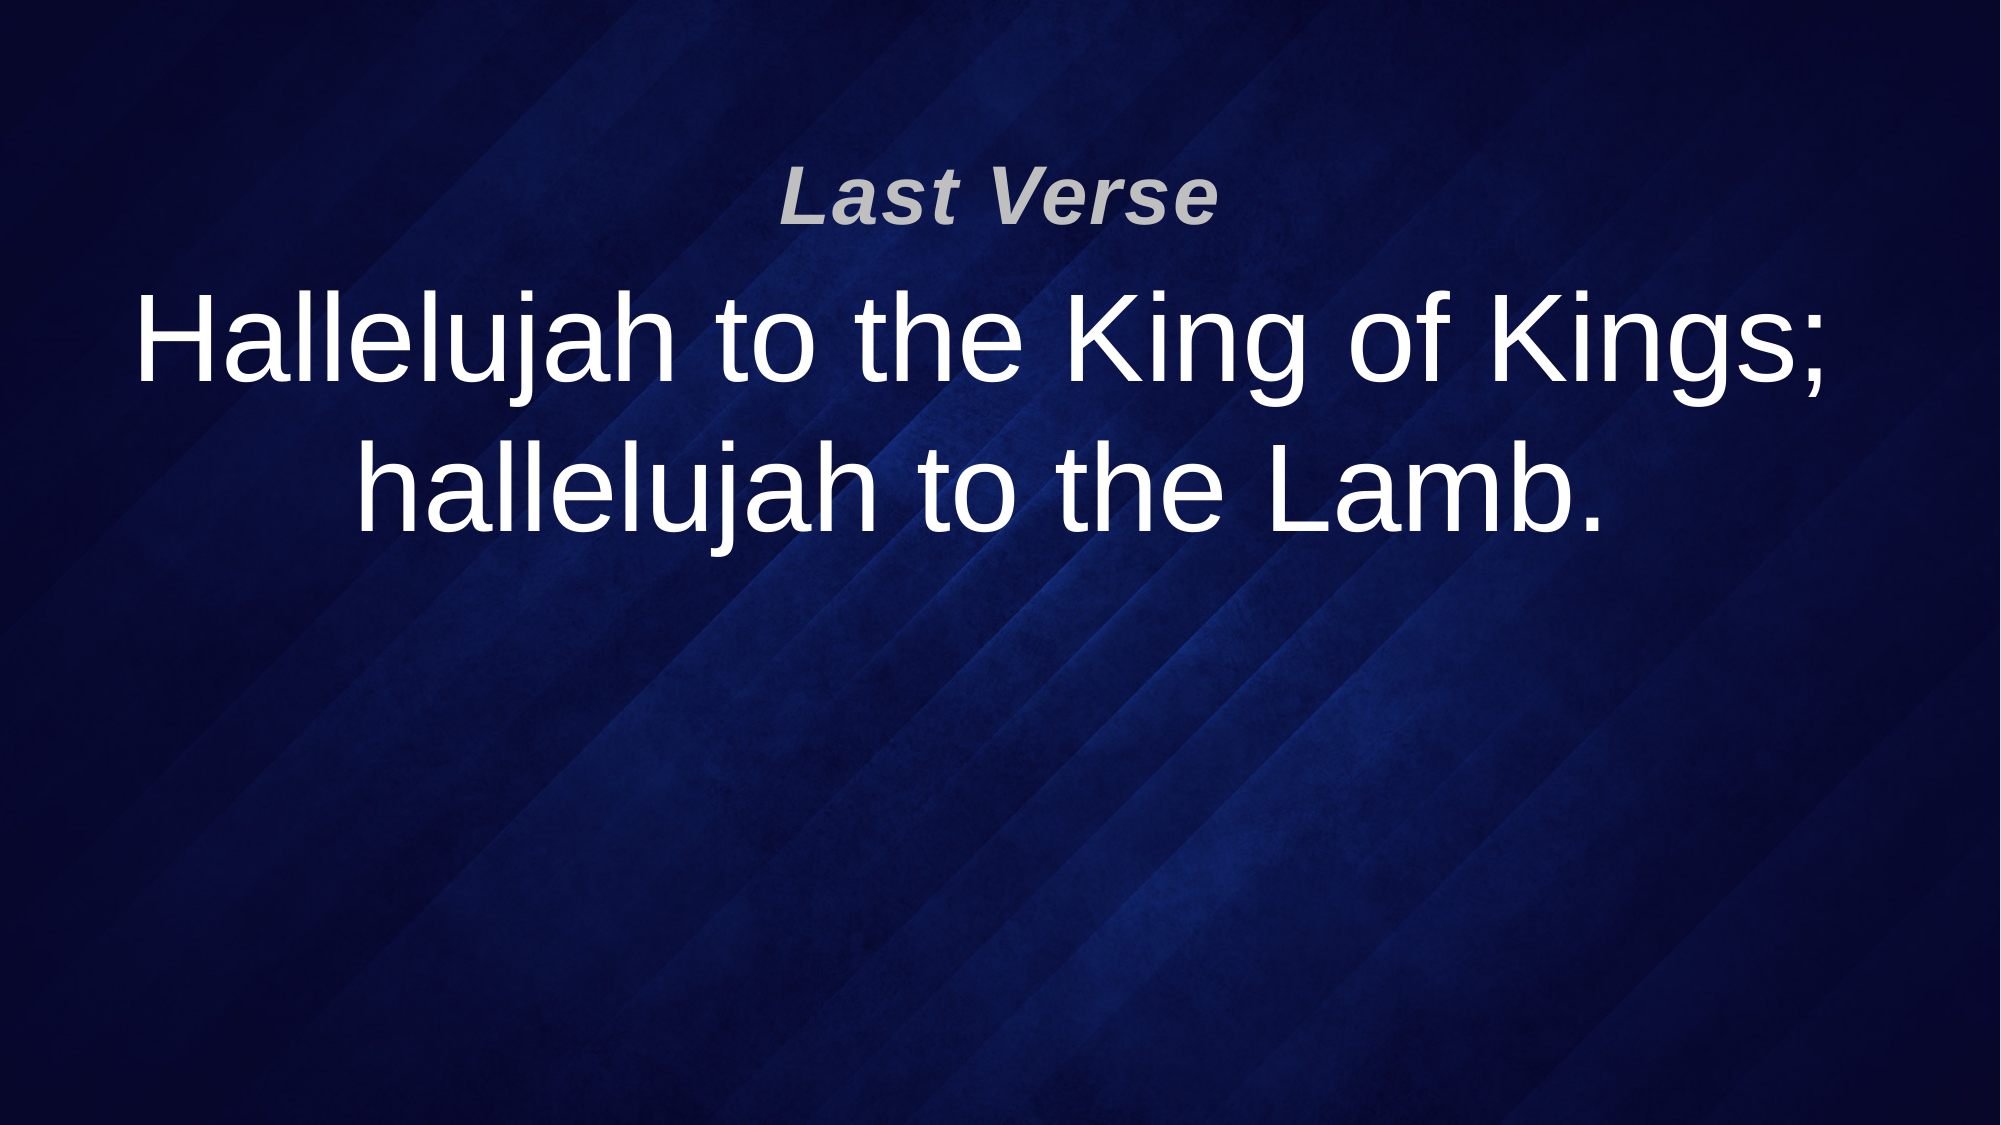

Last Verse
# Hallelujah to the King of Kings; hallelujah to the Lamb.